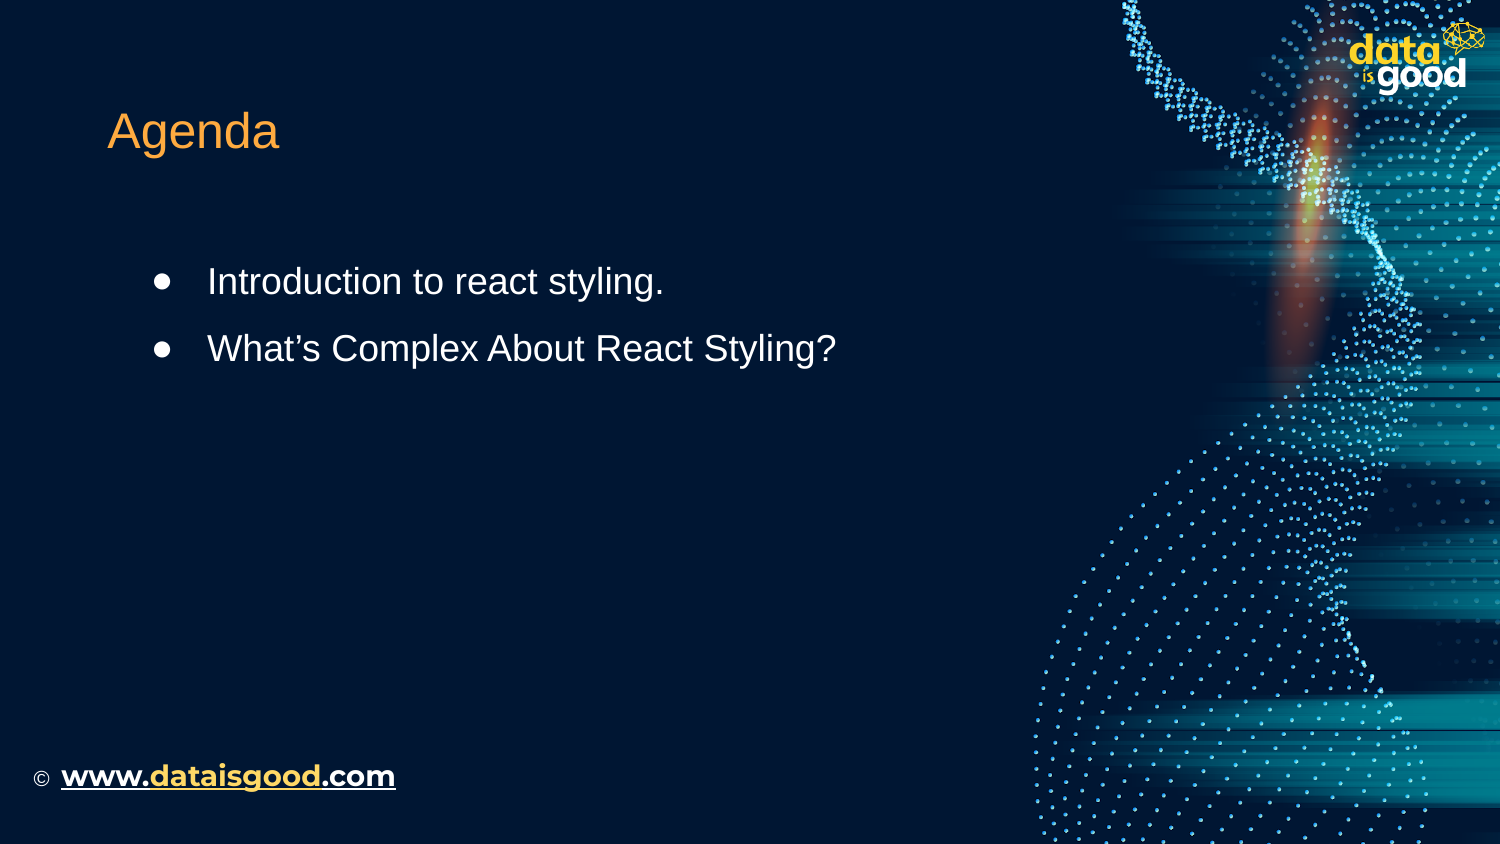

# Agenda
Introduction to react styling.
What’s Complex About React Styling?